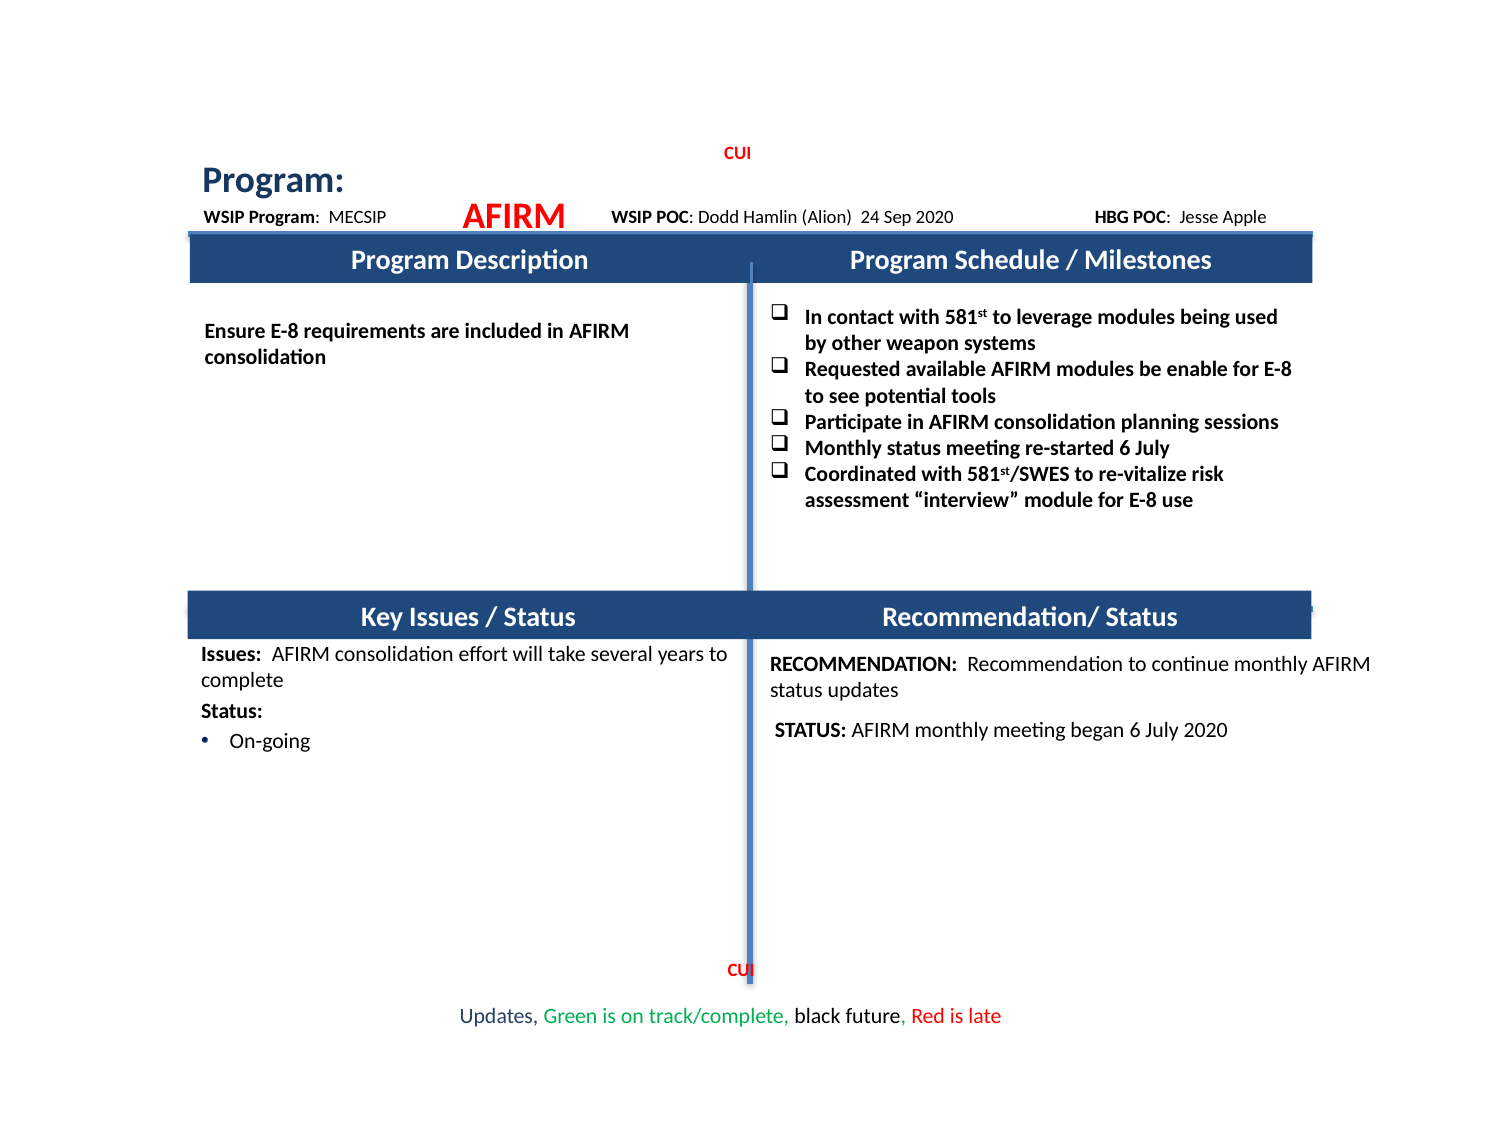

CUI
Program: 					                         AFIRM
WSIP Program:  MECSIP
WSIP POC: Dodd Hamlin (Alion)  24 Sep 2020
HBG POC:  Jesse Apple
Program Description
Program Schedule / Milestones
In contact with 581st to leverage modules being used by other weapon systems
Requested available AFIRM modules be enable for E-8 to see potential tools
Participate in AFIRM consolidation planning sessions
Monthly status meeting re-started 6 July
Coordinated with 581st/SWES to re-vitalize risk assessment “interview” module for E-8 use

Ensure E-8 requirements are included in AFIRM consolidation

Key Issues / Status
Recommendation/ Status
Issues:  AFIRM consolidation effort will take several years to complete
Status:
On-going
RECOMMENDATION:  Recommendation to continue monthly AFIRM status updates
 STATUS: AFIRM monthly meeting began 6 July 2020

CUI

Updates, Green is on track/complete, black future, Red is late